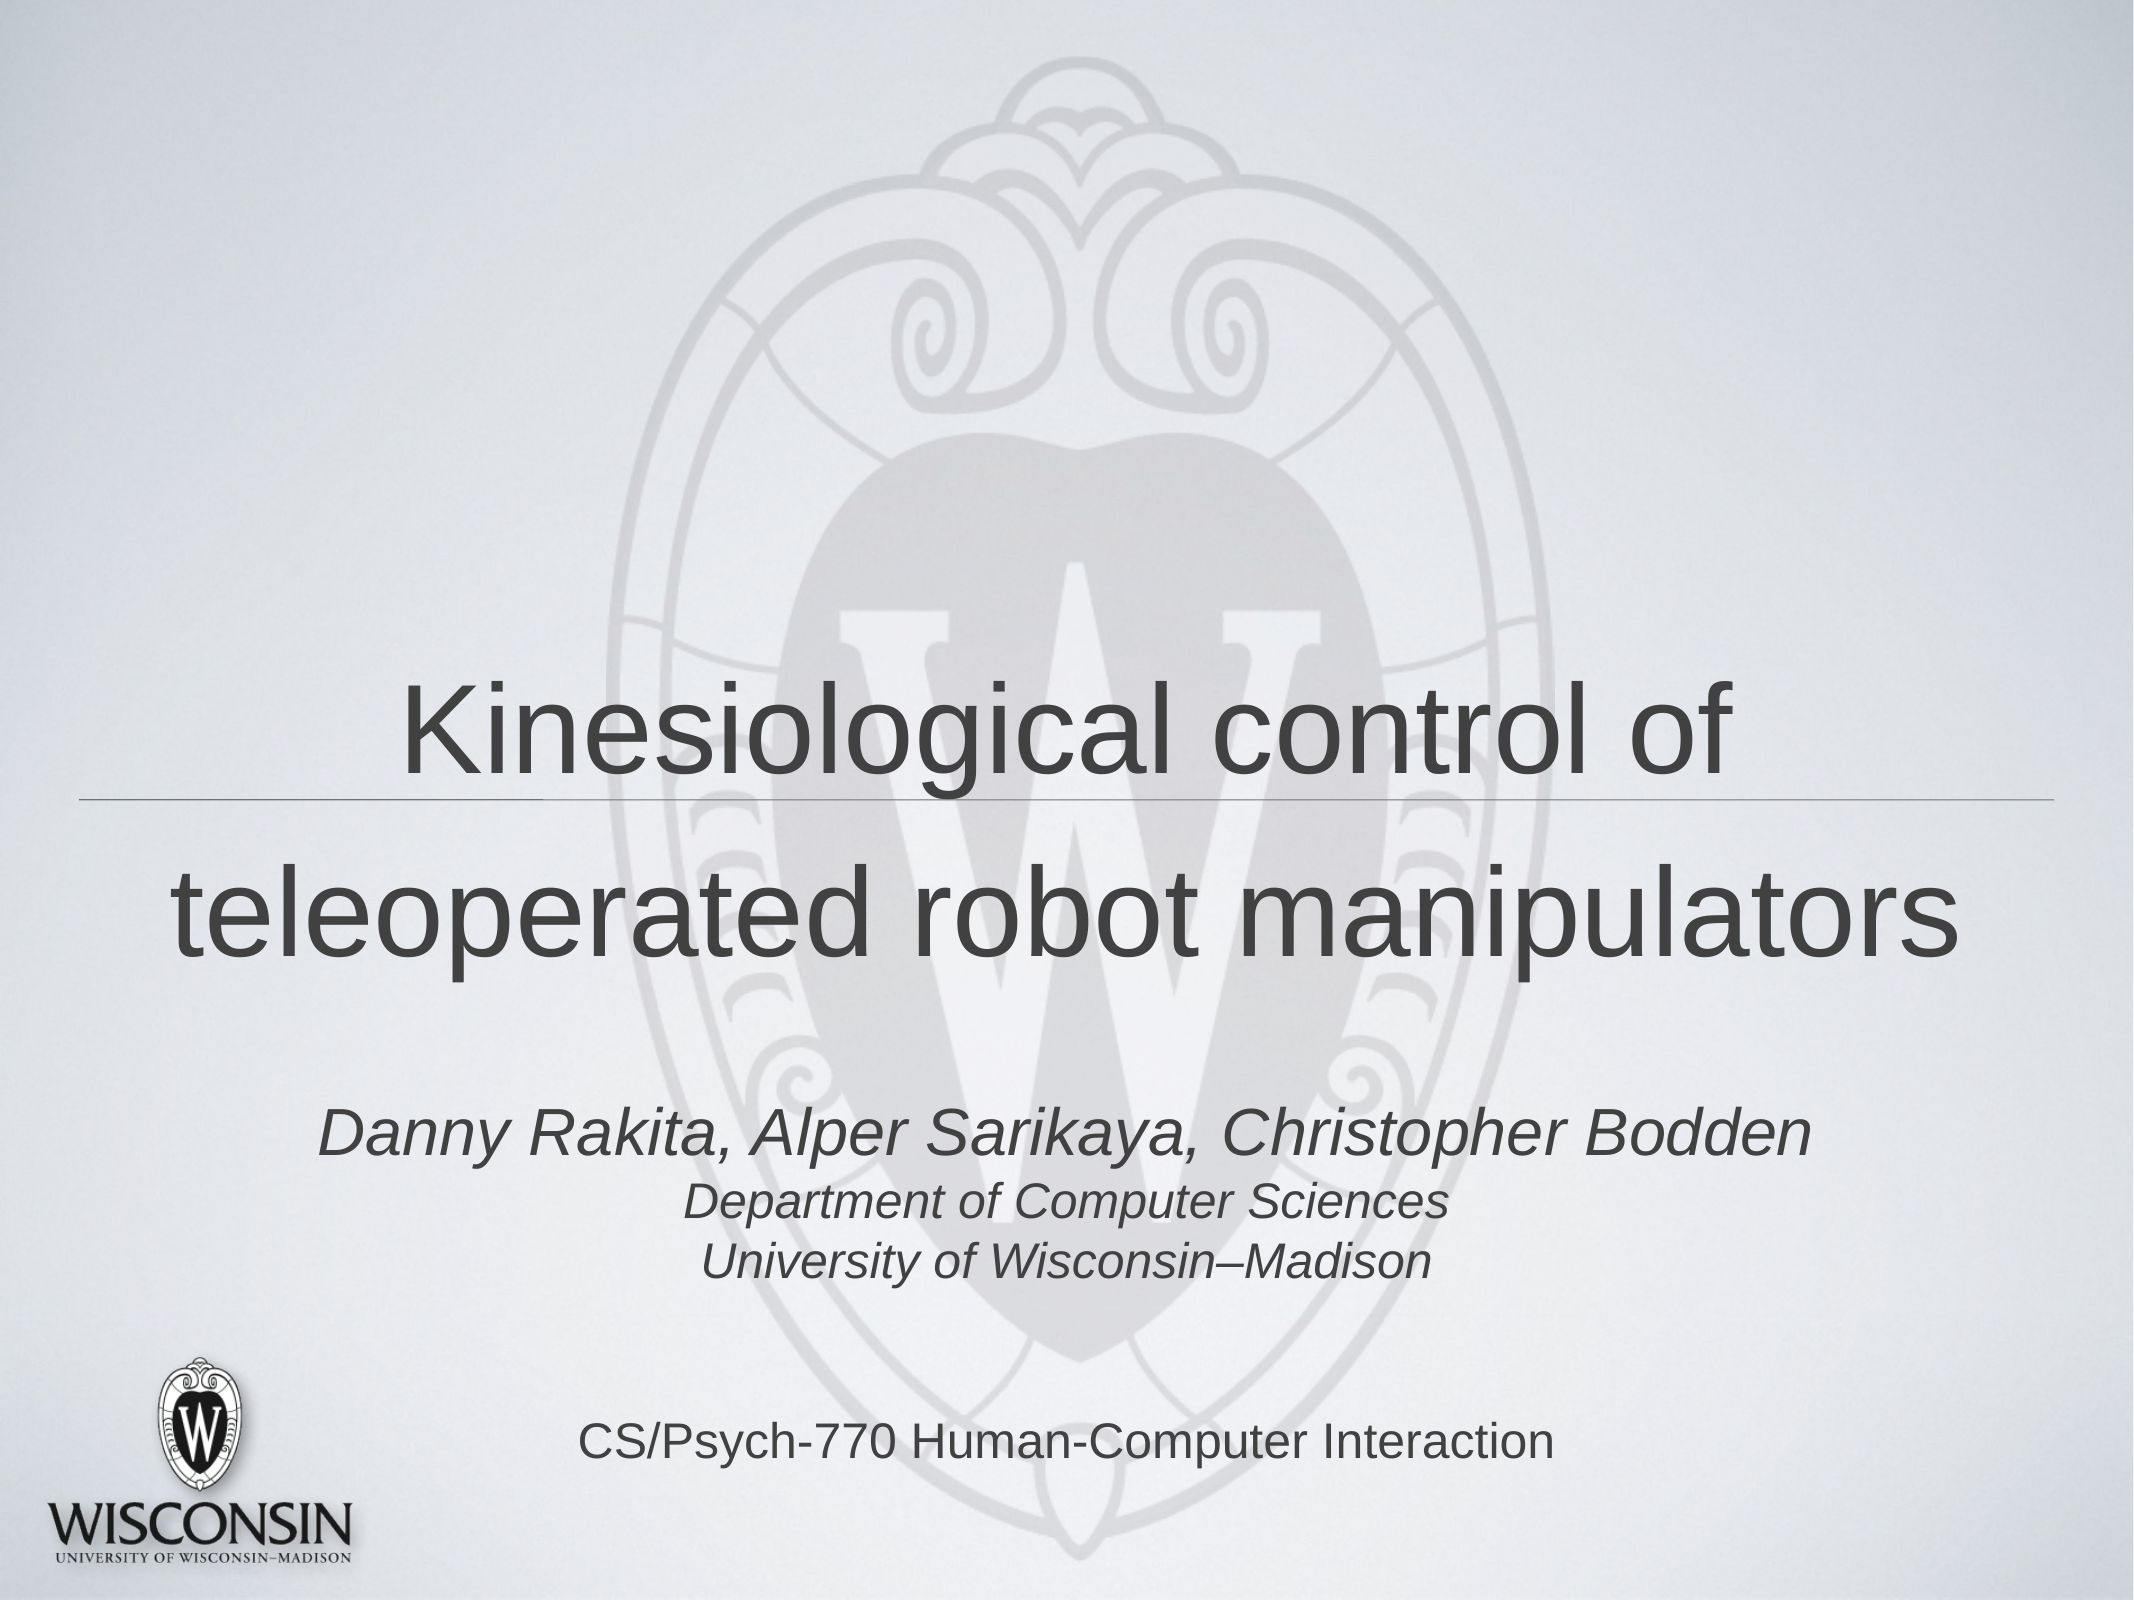

# Kinesiological control of teleoperated robot manipulators

Danny Rakita, Alper Sarikaya, Christopher Bodden
Department of Computer Sciences
University of Wisconsin–Madison

CS/Psych-770 Human-Computer Interaction